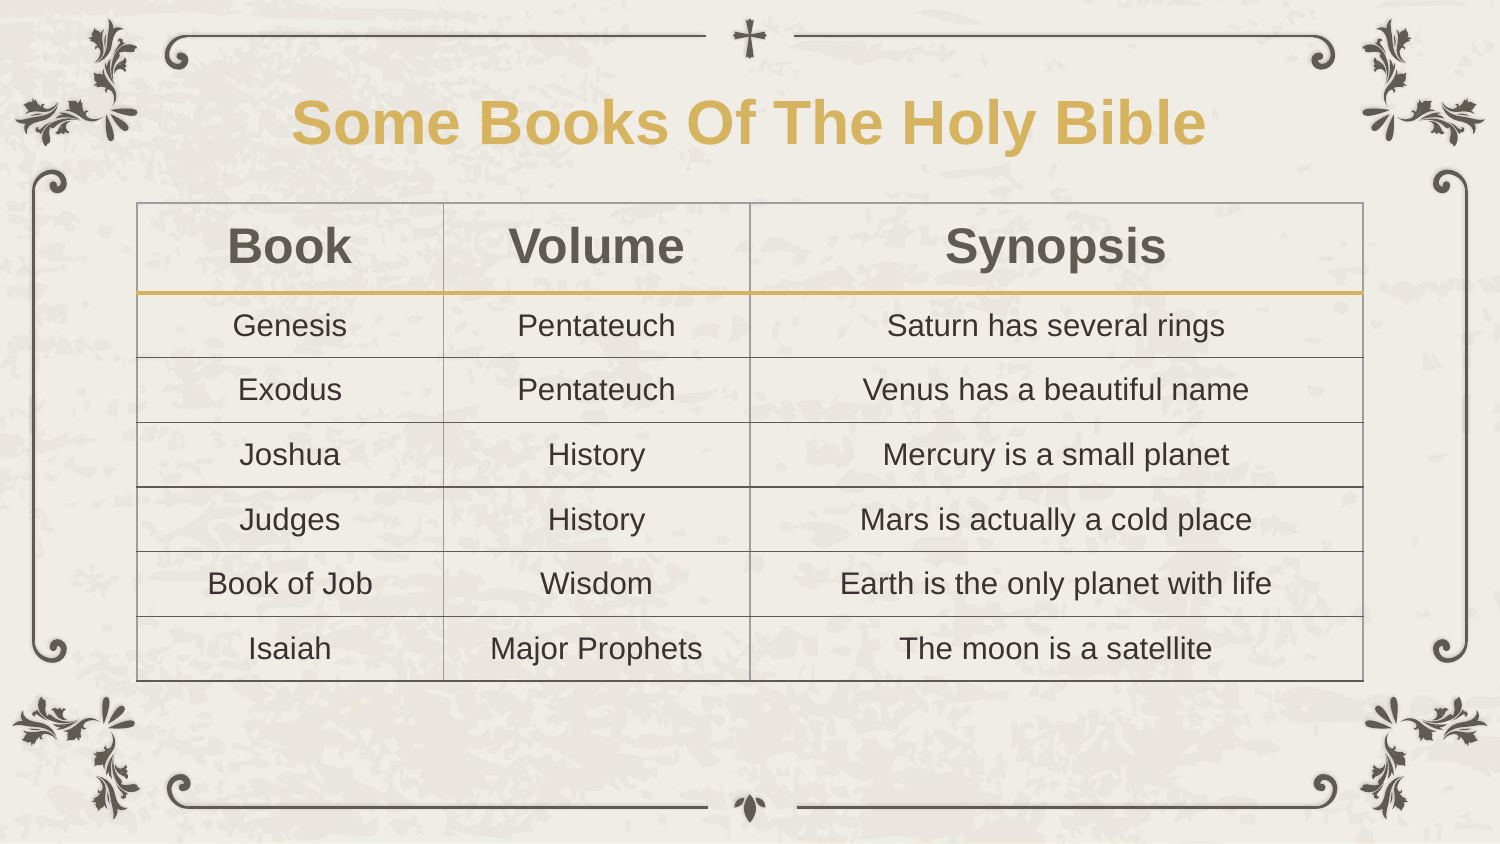

# Some Books Of The Holy Bible
| Book | Volume | Synopsis |
| --- | --- | --- |
| Genesis | Pentateuch | Saturn has several rings |
| Exodus | Pentateuch | Venus has a beautiful name |
| Joshua | History | Mercury is a small planet |
| Judges | History | Mars is actually a cold place |
| Book of Job | Wisdom | Earth is the only planet with life |
| Isaiah | Major Prophets | The moon is a satellite |